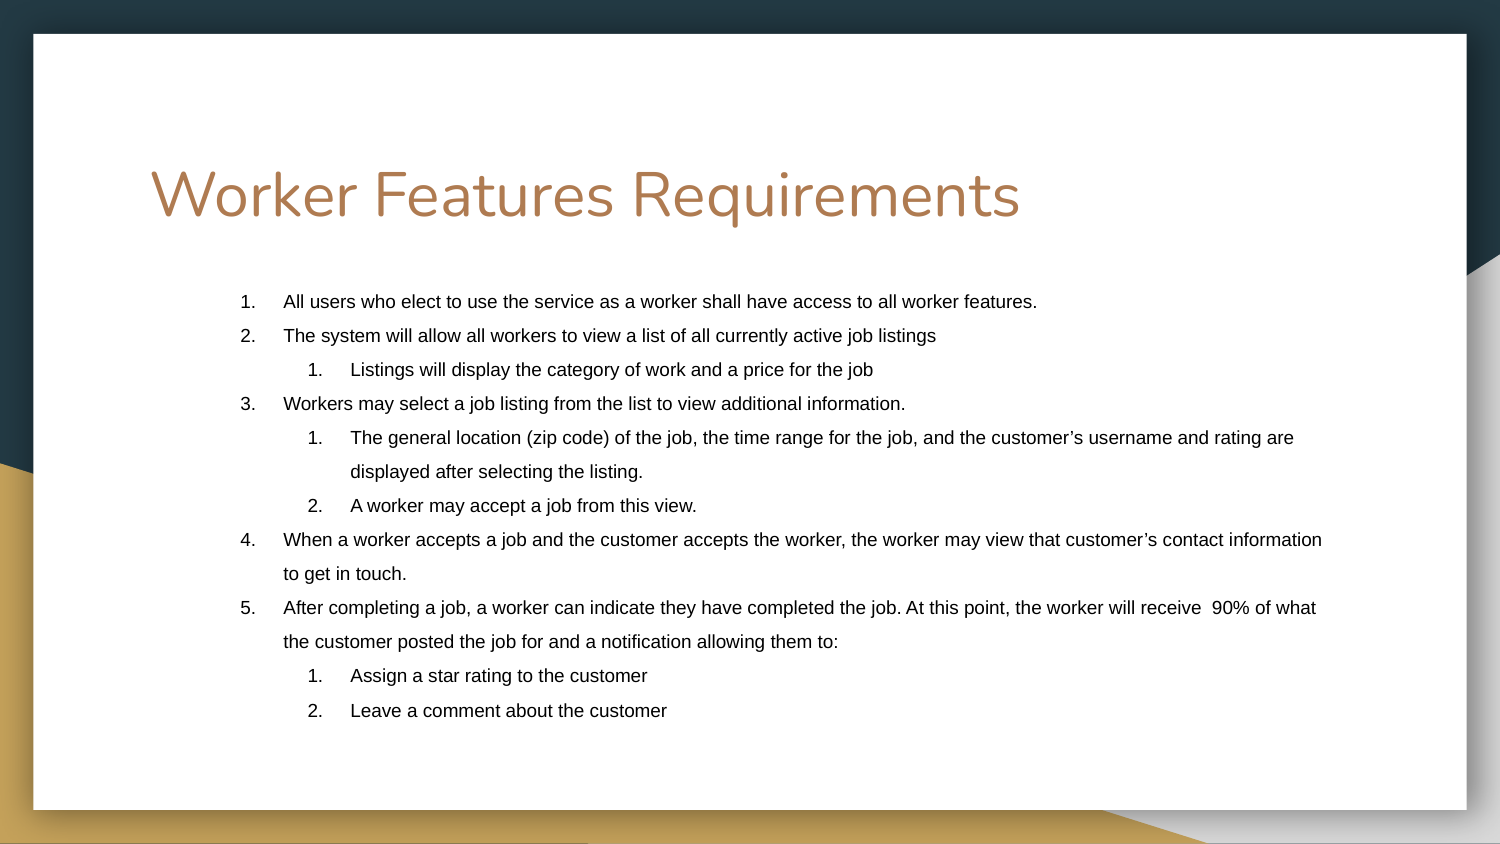

# Worker Features Requirements
All users who elect to use the service as a worker shall have access to all worker features.
The system will allow all workers to view a list of all currently active job listings
Listings will display the category of work and a price for the job
Workers may select a job listing from the list to view additional information.
The general location (zip code) of the job, the time range for the job, and the customer’s username and rating are displayed after selecting the listing.
A worker may accept a job from this view.
When a worker accepts a job and the customer accepts the worker, the worker may view that customer’s contact information to get in touch.
After completing a job, a worker can indicate they have completed the job. At this point, the worker will receive  90% of what the customer posted the job for and a notification allowing them to:
Assign a star rating to the customer
Leave a comment about the customer